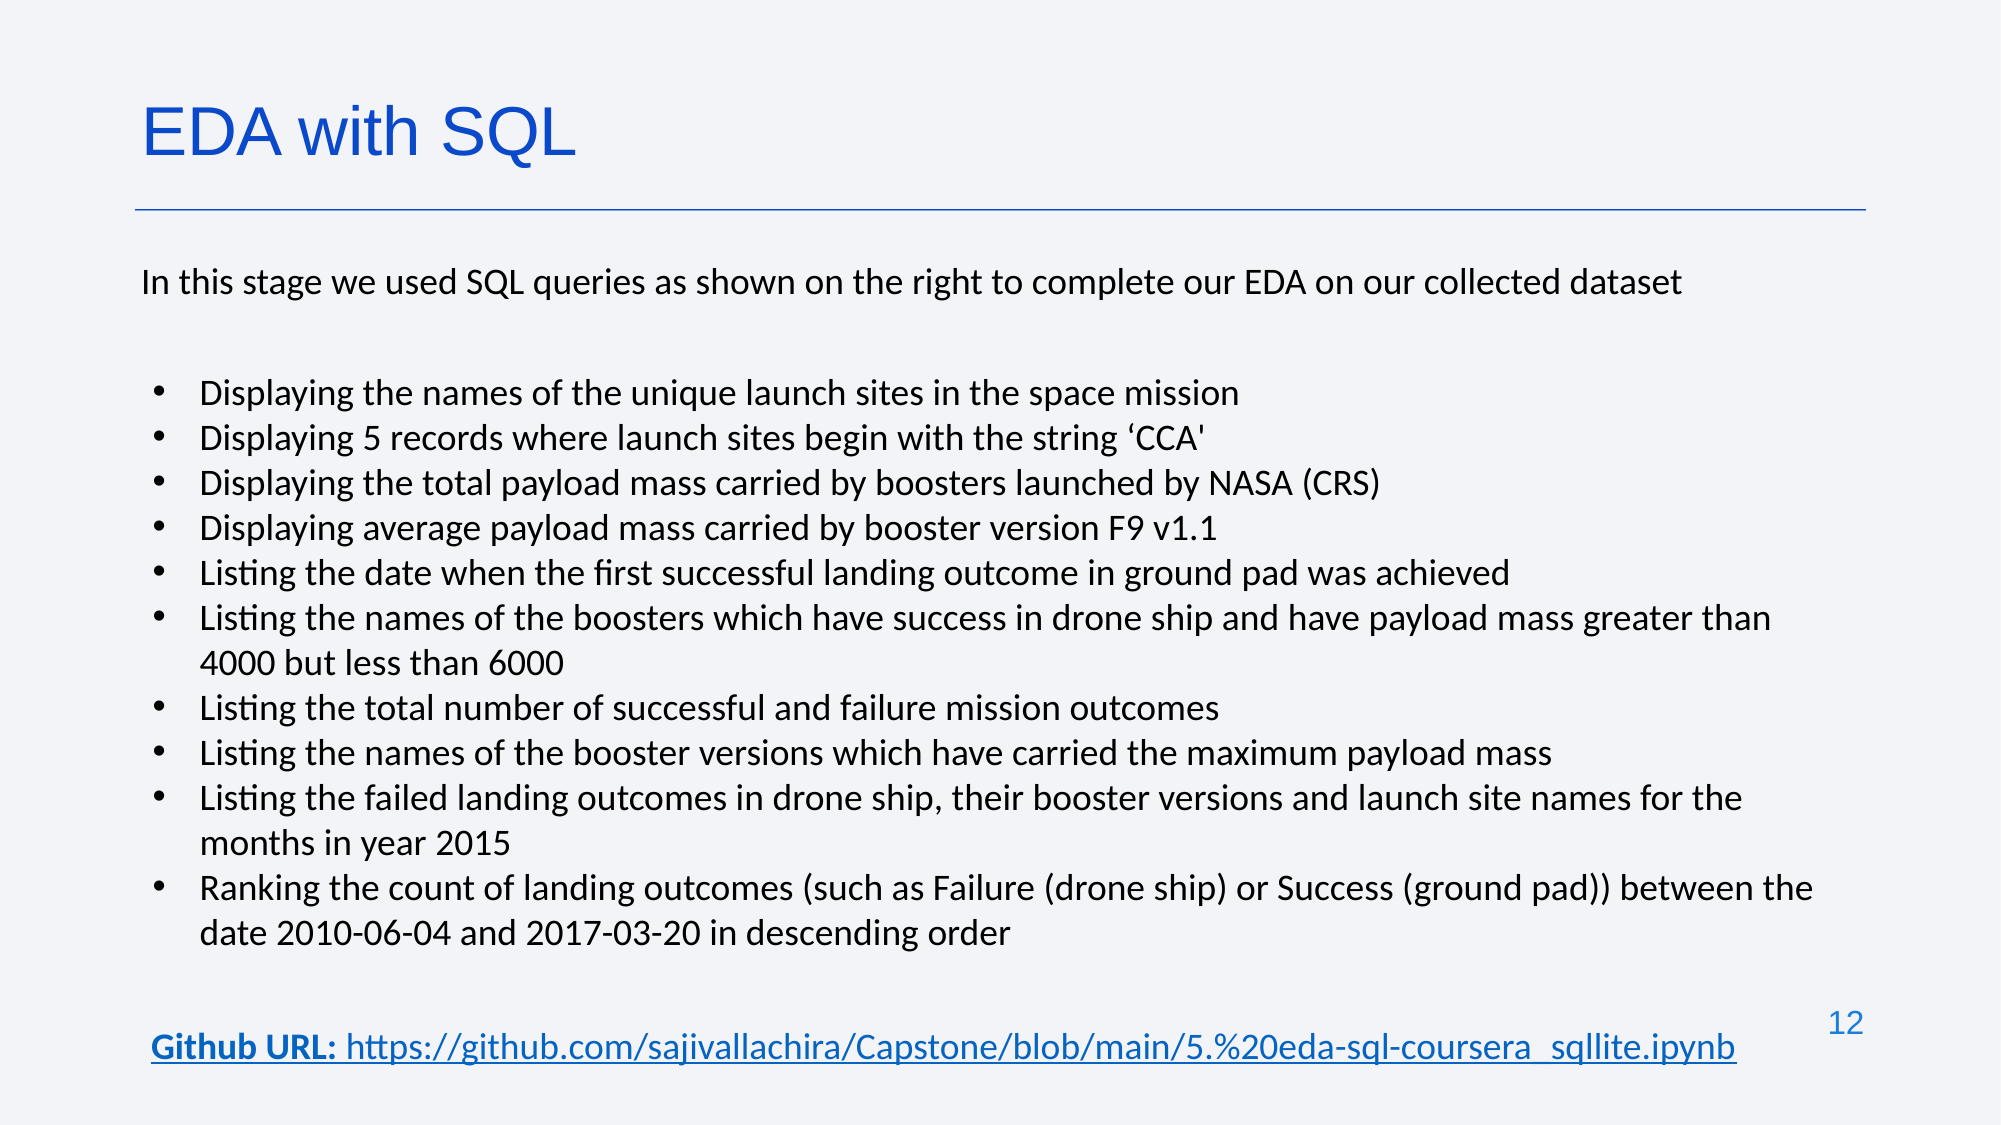

EDA with SQL
In this stage we used SQL queries as shown on the right to complete our EDA on our collected dataset
Displaying the names of the unique launch sites in the space mission
Displaying 5 records where launch sites begin with the string ‘CCA'
Displaying the total payload mass carried by boosters launched by NASA (CRS)
Displaying average payload mass carried by booster version F9 v1.1
Listing the date when the first successful landing outcome in ground pad was achieved
Listing the names of the boosters which have success in drone ship and have payload mass greater than 4000 but less than 6000
Listing the total number of successful and failure mission outcomes
Listing the names of the booster versions which have carried the maximum payload mass
Listing the failed landing outcomes in drone ship, their booster versions and launch site names for the months in year 2015
Ranking the count of landing outcomes (such as Failure (drone ship) or Success (ground pad)) between the date 2010-06-04 and 2017-03-20 in descending order
12
Github URL: https://github.com/sajivallachira/Capstone/blob/main/5.%20eda-sql-coursera_sqllite.ipynb